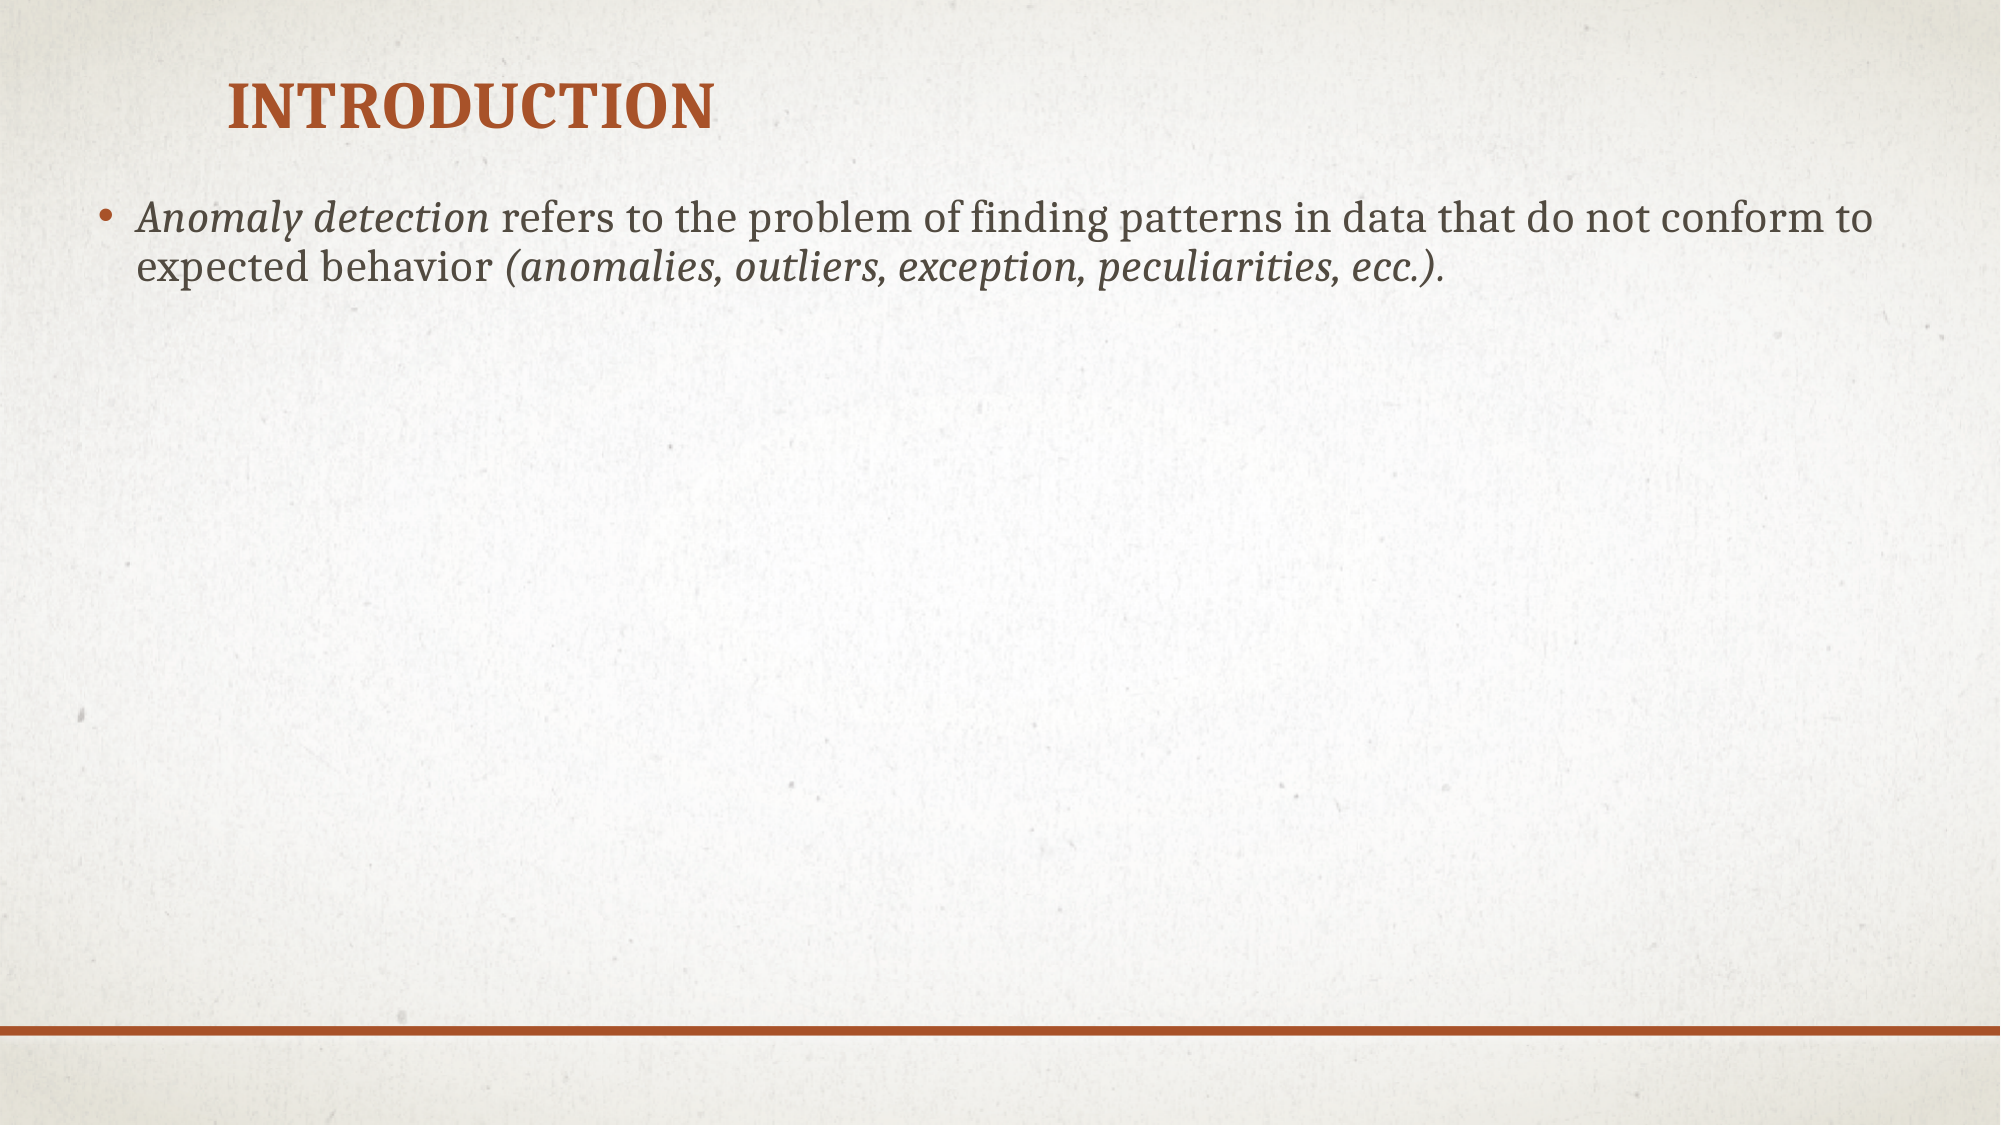

# Introduction
Anomaly detection refers to the problem of finding patterns in data that do not conform to expected behavior (anomalies, outliers, exception, peculiarities, ecc.).